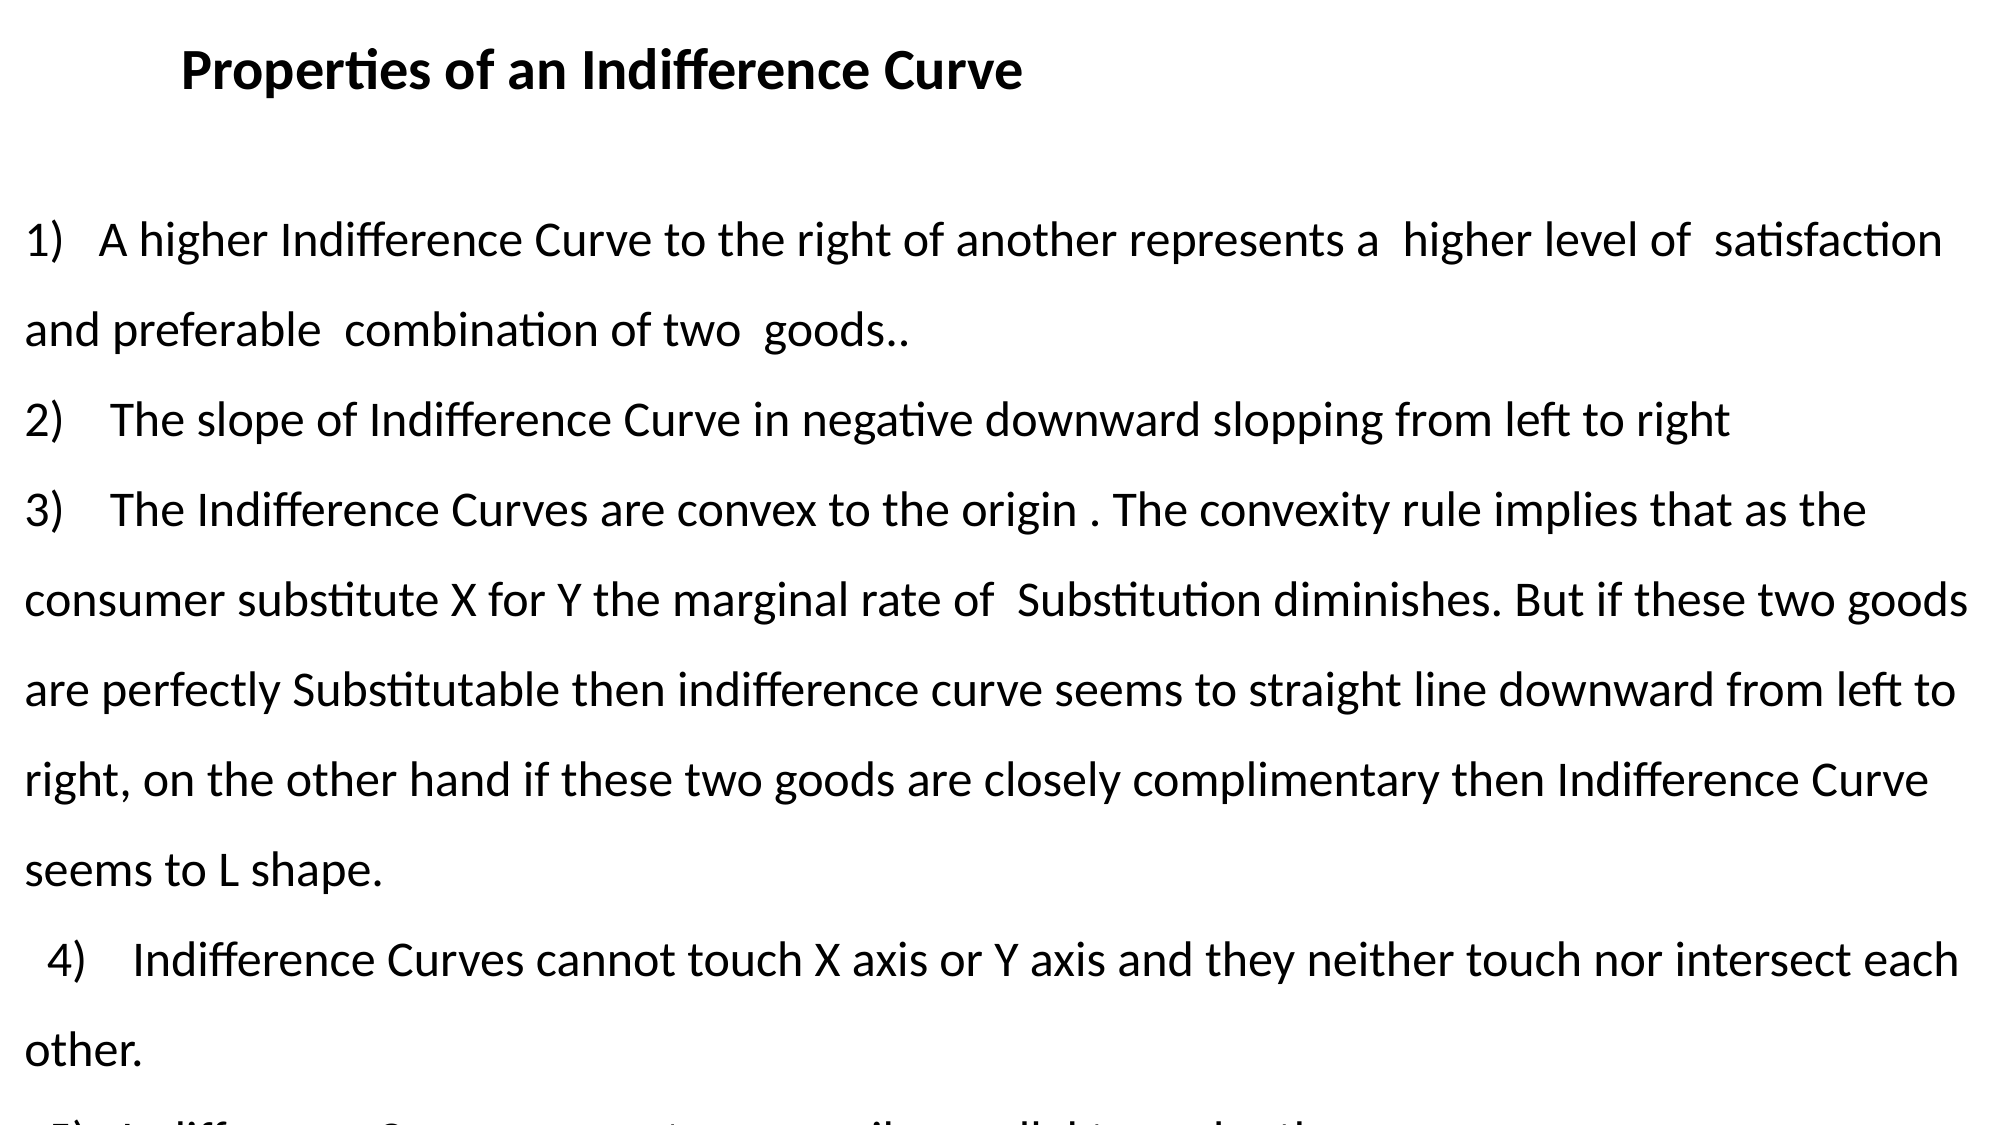

Properties of an Indifference Curve

1)   A higher Indifference Curve to the right of another represents a  higher level of  satisfaction and preferable  combination of two  goods..
2)    The slope of Indifference Curve in negative downward slopping from left to right
3)    The Indifference Curves are convex to the origin . The convexity rule implies that as the  consumer substitute X for Y the marginal rate of  Substitution diminishes. But if these two goods are perfectly Substitutable then indifference curve seems to straight line downward from left to right, on the other hand if these two goods are closely complimentary then Indifference Curve seems to L shape.
  4)    Indifference Curves cannot touch X axis or Y axis and they neither touch nor intersect each  other.
  5)   Indifference Curves  are not necessarily parallel to each other